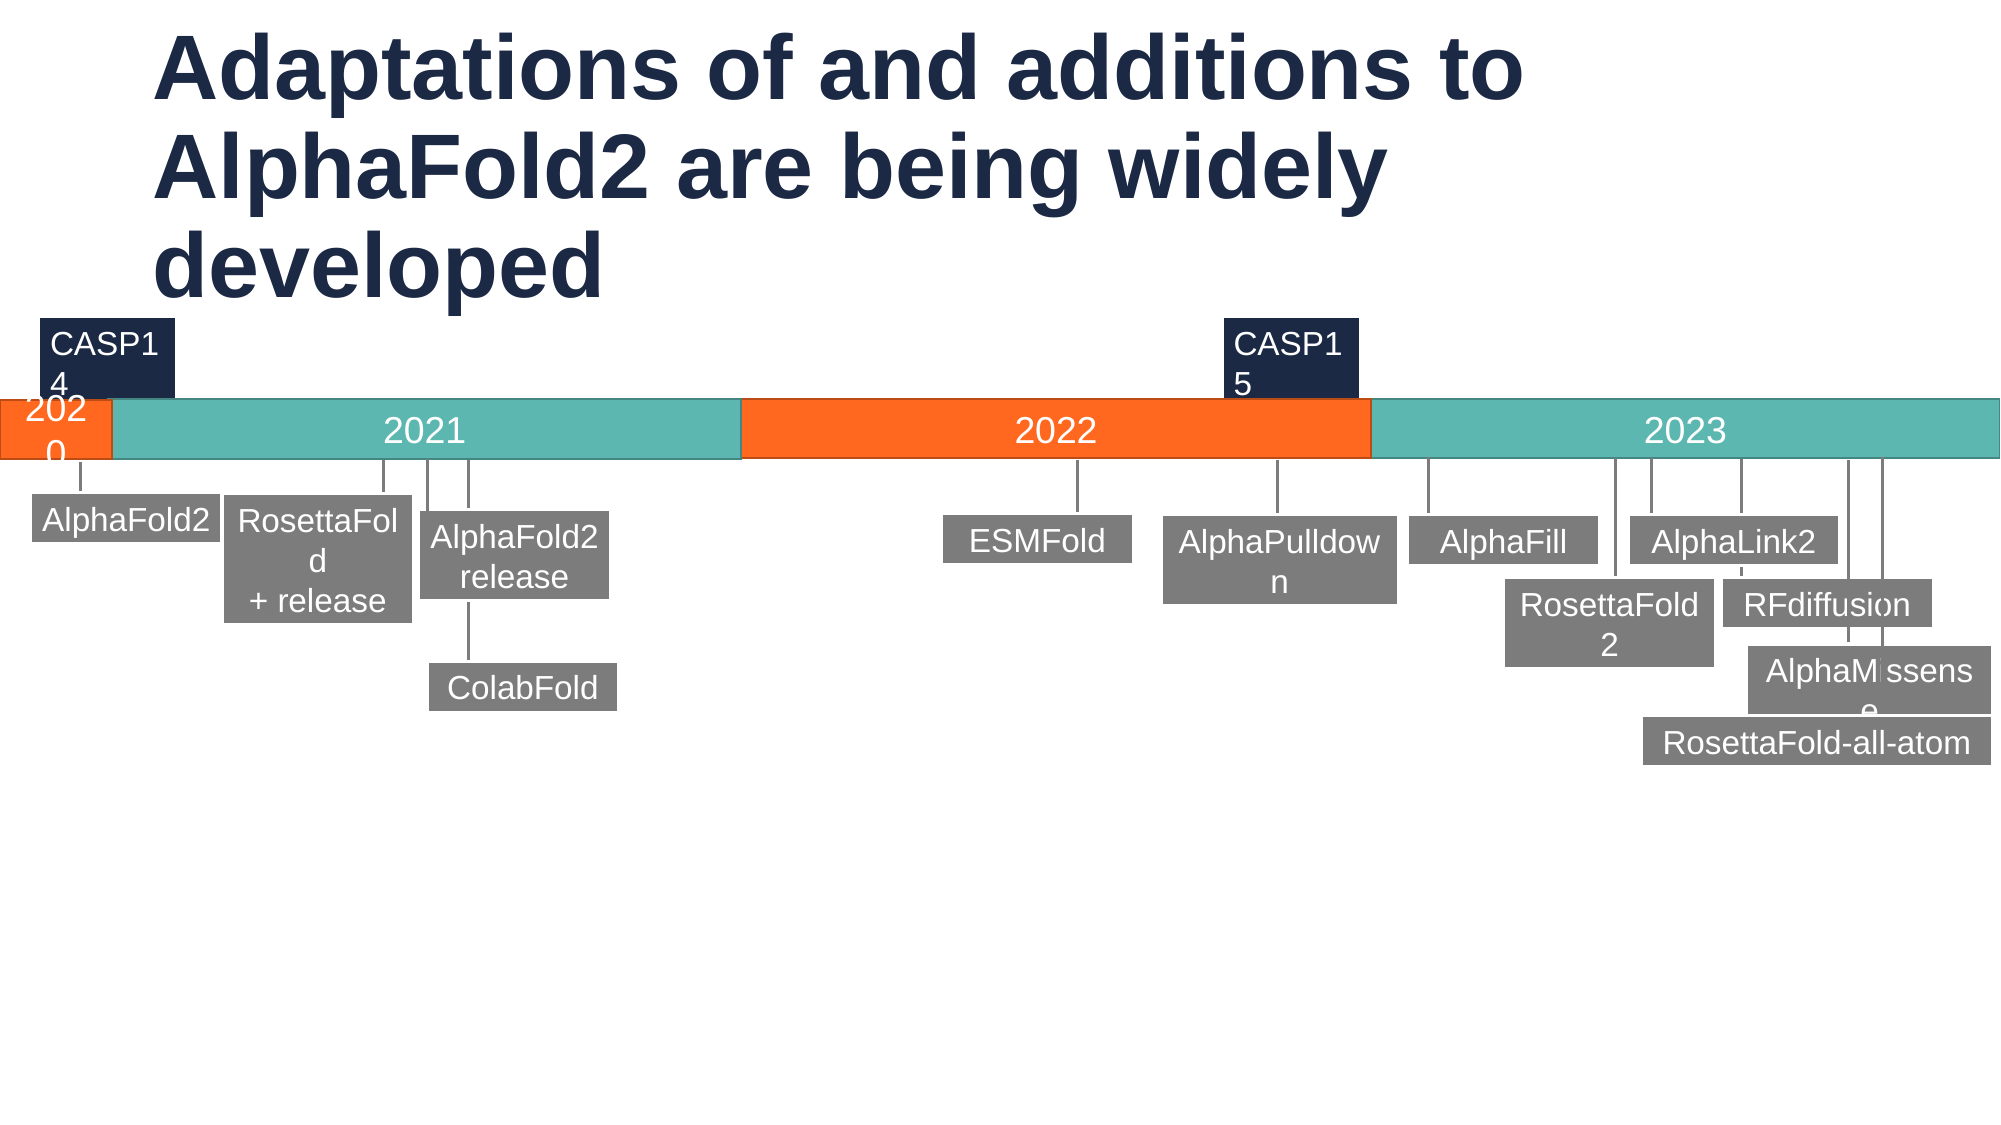

# Adaptations of and additions to AlphaFold2 are being widely developed
CASP14
CASP15
2021
2022
2023
2020
AlphaFold2
RosettaFold
+ release
AlphaFold2
release
ESMFold
AlphaLink2
AlphaPulldown
AlphaFill
RFdiffusion
RosettaFold2
AlphaMissense
ColabFold
RosettaFold-all-atom